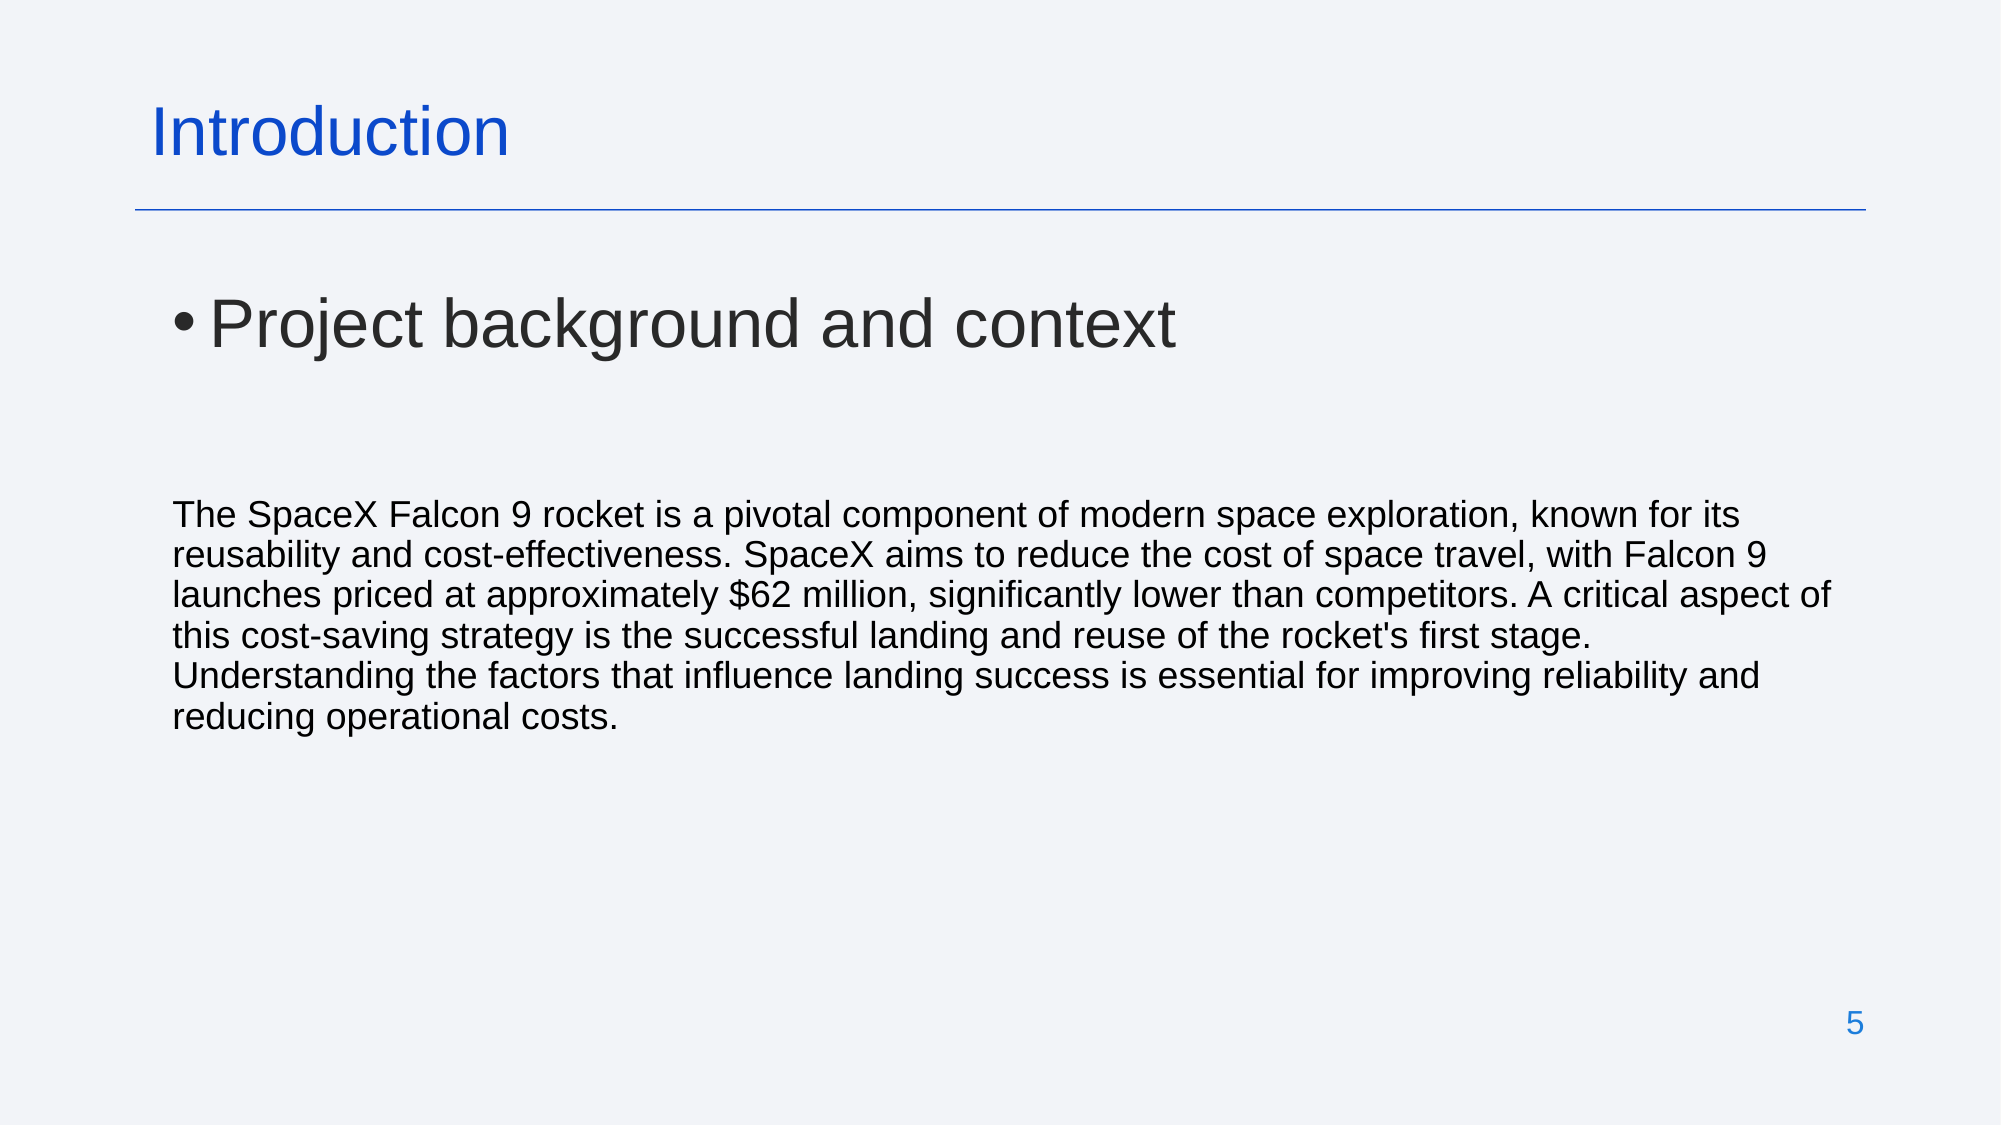

Introduction
Project background and context

The SpaceX Falcon 9 rocket is a pivotal component of modern space exploration, known for its reusability and cost-effectiveness. SpaceX aims to reduce the cost of space travel, with Falcon 9 launches priced at approximately $62 million, significantly lower than competitors. A critical aspect of this cost-saving strategy is the successful landing and reuse of the rocket's first stage. Understanding the factors that influence landing success is essential for improving reliability and reducing operational costs.
5